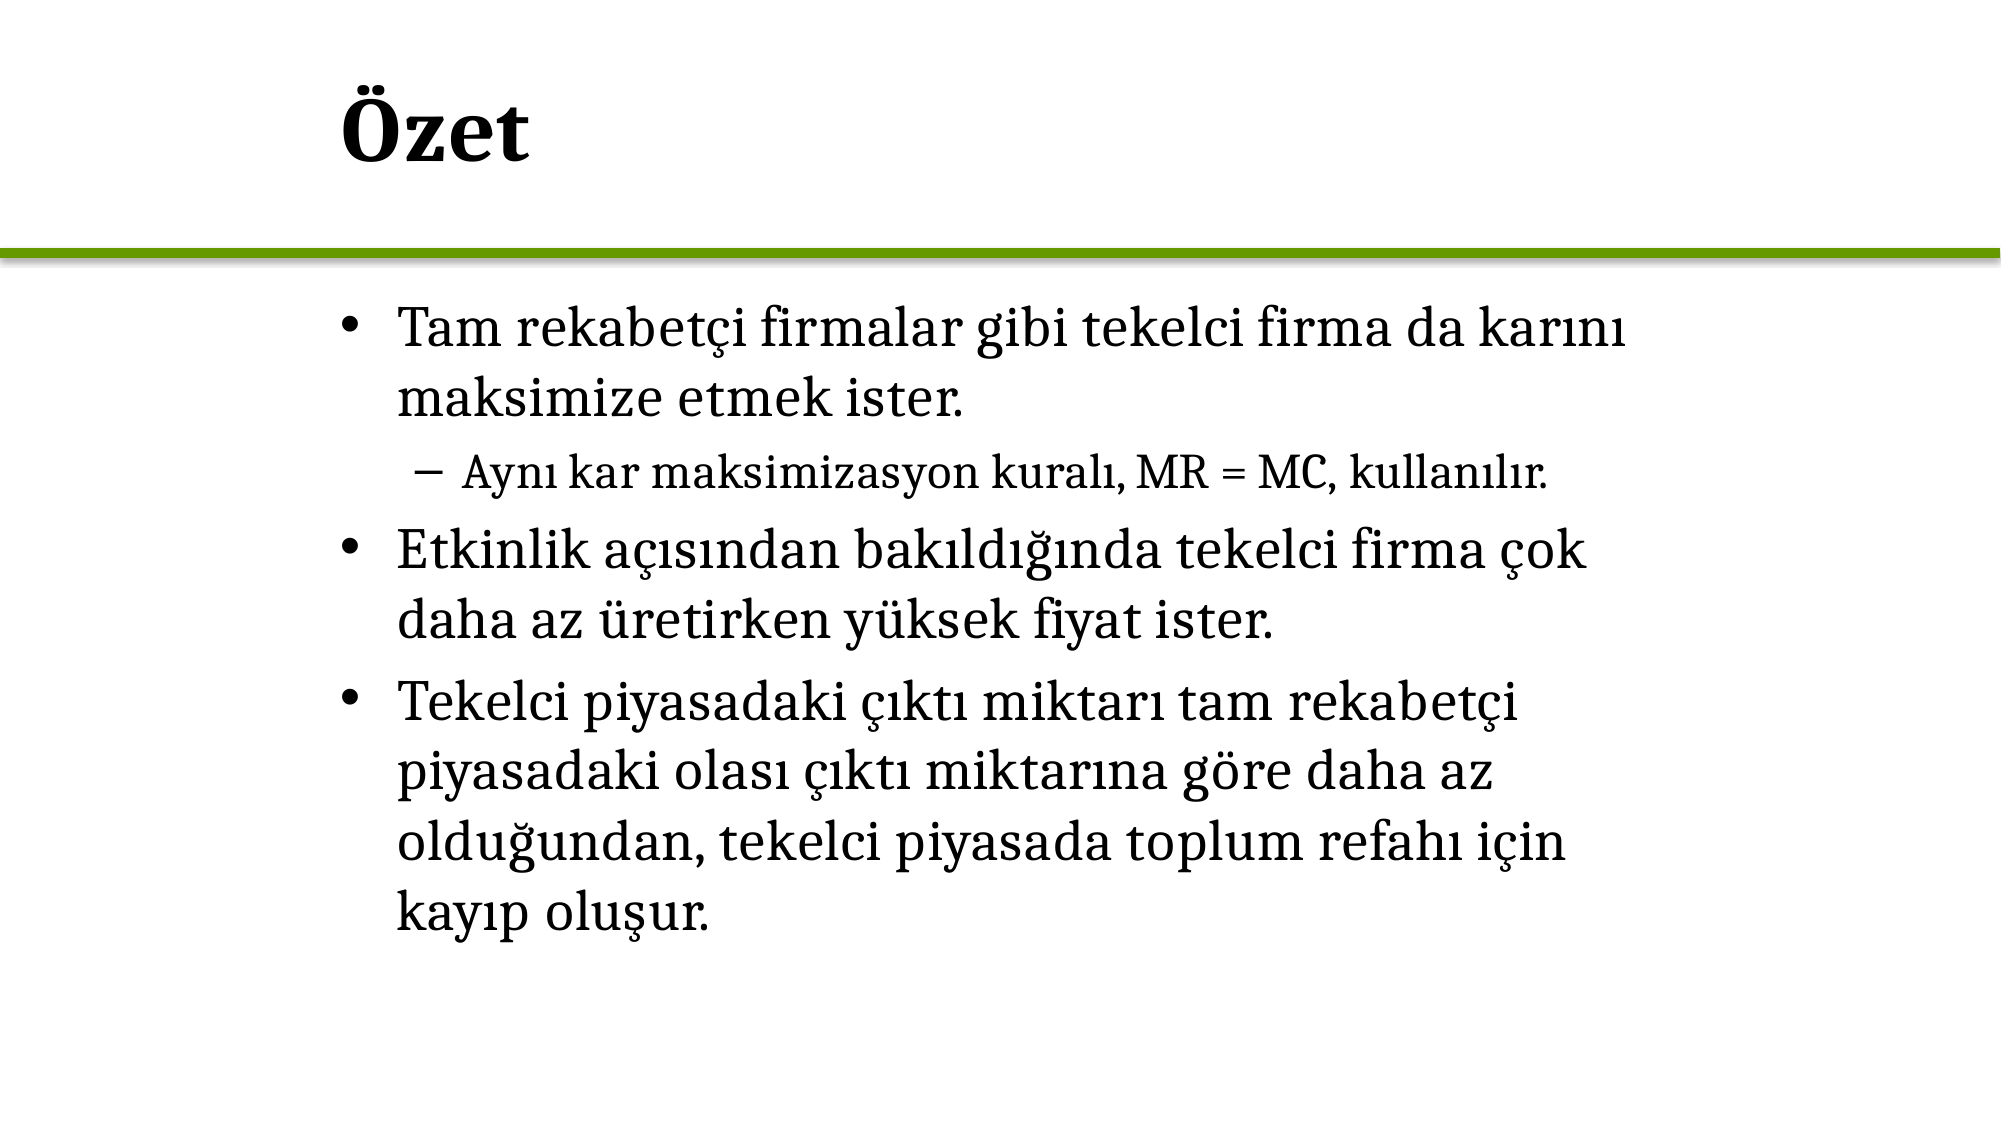

# Özet
Tam rekabetçi firmalar gibi tekelci firma da karını maksimize etmek ister.
Aynı kar maksimizasyon kuralı, MR = MC, kullanılır.
Etkinlik açısından bakıldığında tekelci firma çok daha az üretirken yüksek fiyat ister.
Tekelci piyasadaki çıktı miktarı tam rekabetçi piyasadaki olası çıktı miktarına göre daha az olduğundan, tekelci piyasada toplum refahı için kayıp oluşur.